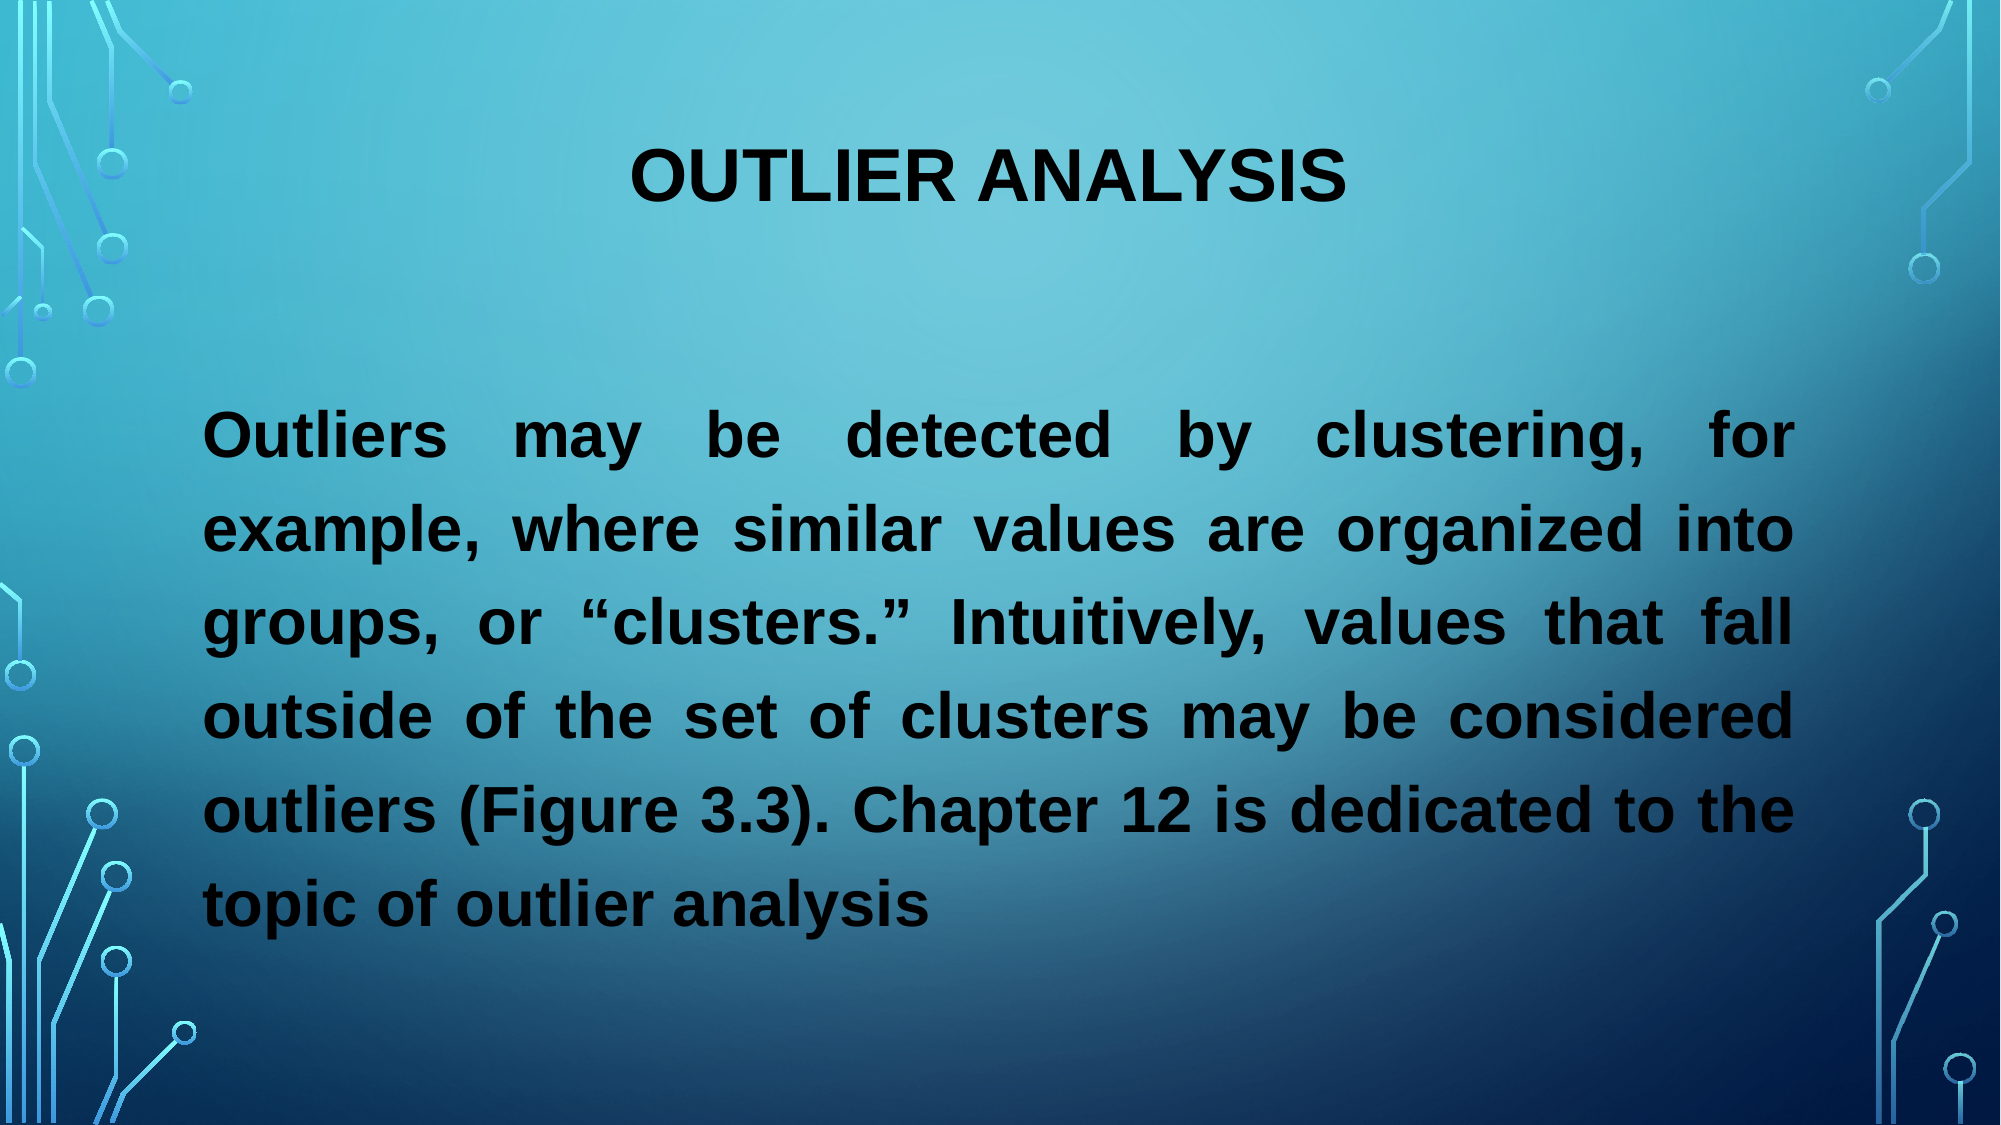

# Outlier analysis
Outliers may be detected by clustering, for example, where similar values are organized into groups, or “clusters.” Intuitively, values that fall outside of the set of clusters may be considered outliers (Figure 3.3). Chapter 12 is dedicated to the topic of outlier analysis